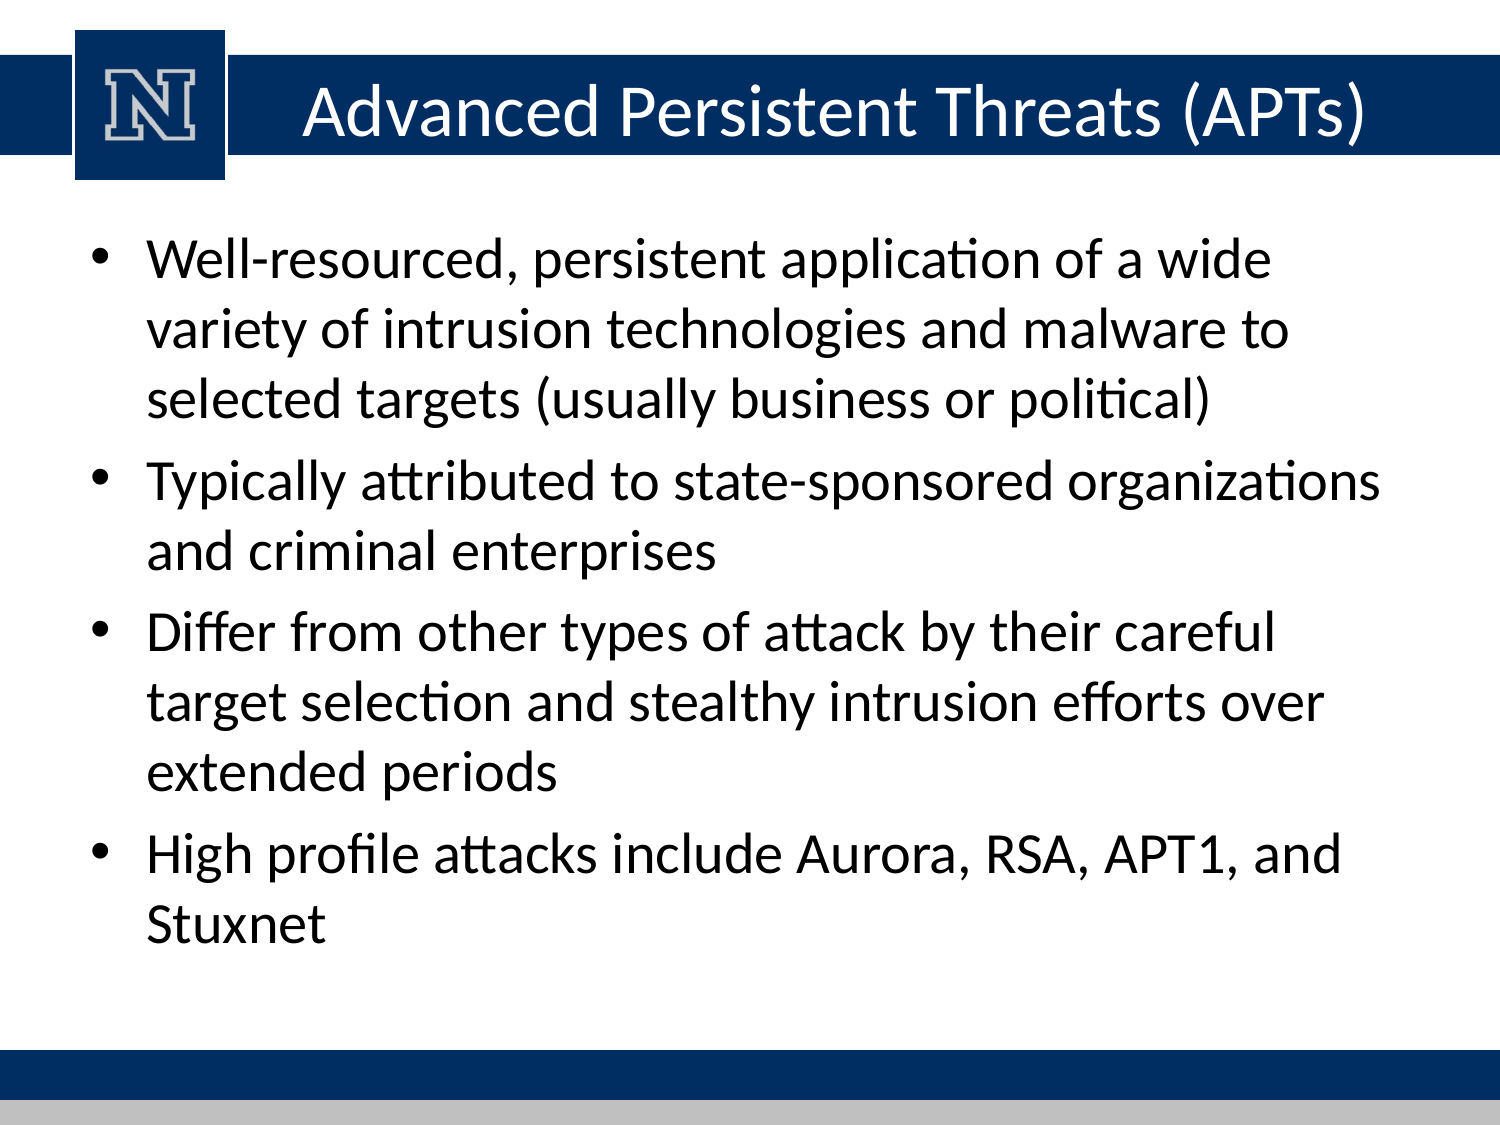

# Advanced Persistent Threats (APTs)
Well-resourced, persistent application of a wide variety of intrusion technologies and malware to selected targets (usually business or political)
Typically attributed to state-sponsored organizations and criminal enterprises
Differ from other types of attack by their careful target selection and stealthy intrusion efforts over extended periods
High profile attacks include Aurora, RSA, APT1, and Stuxnet